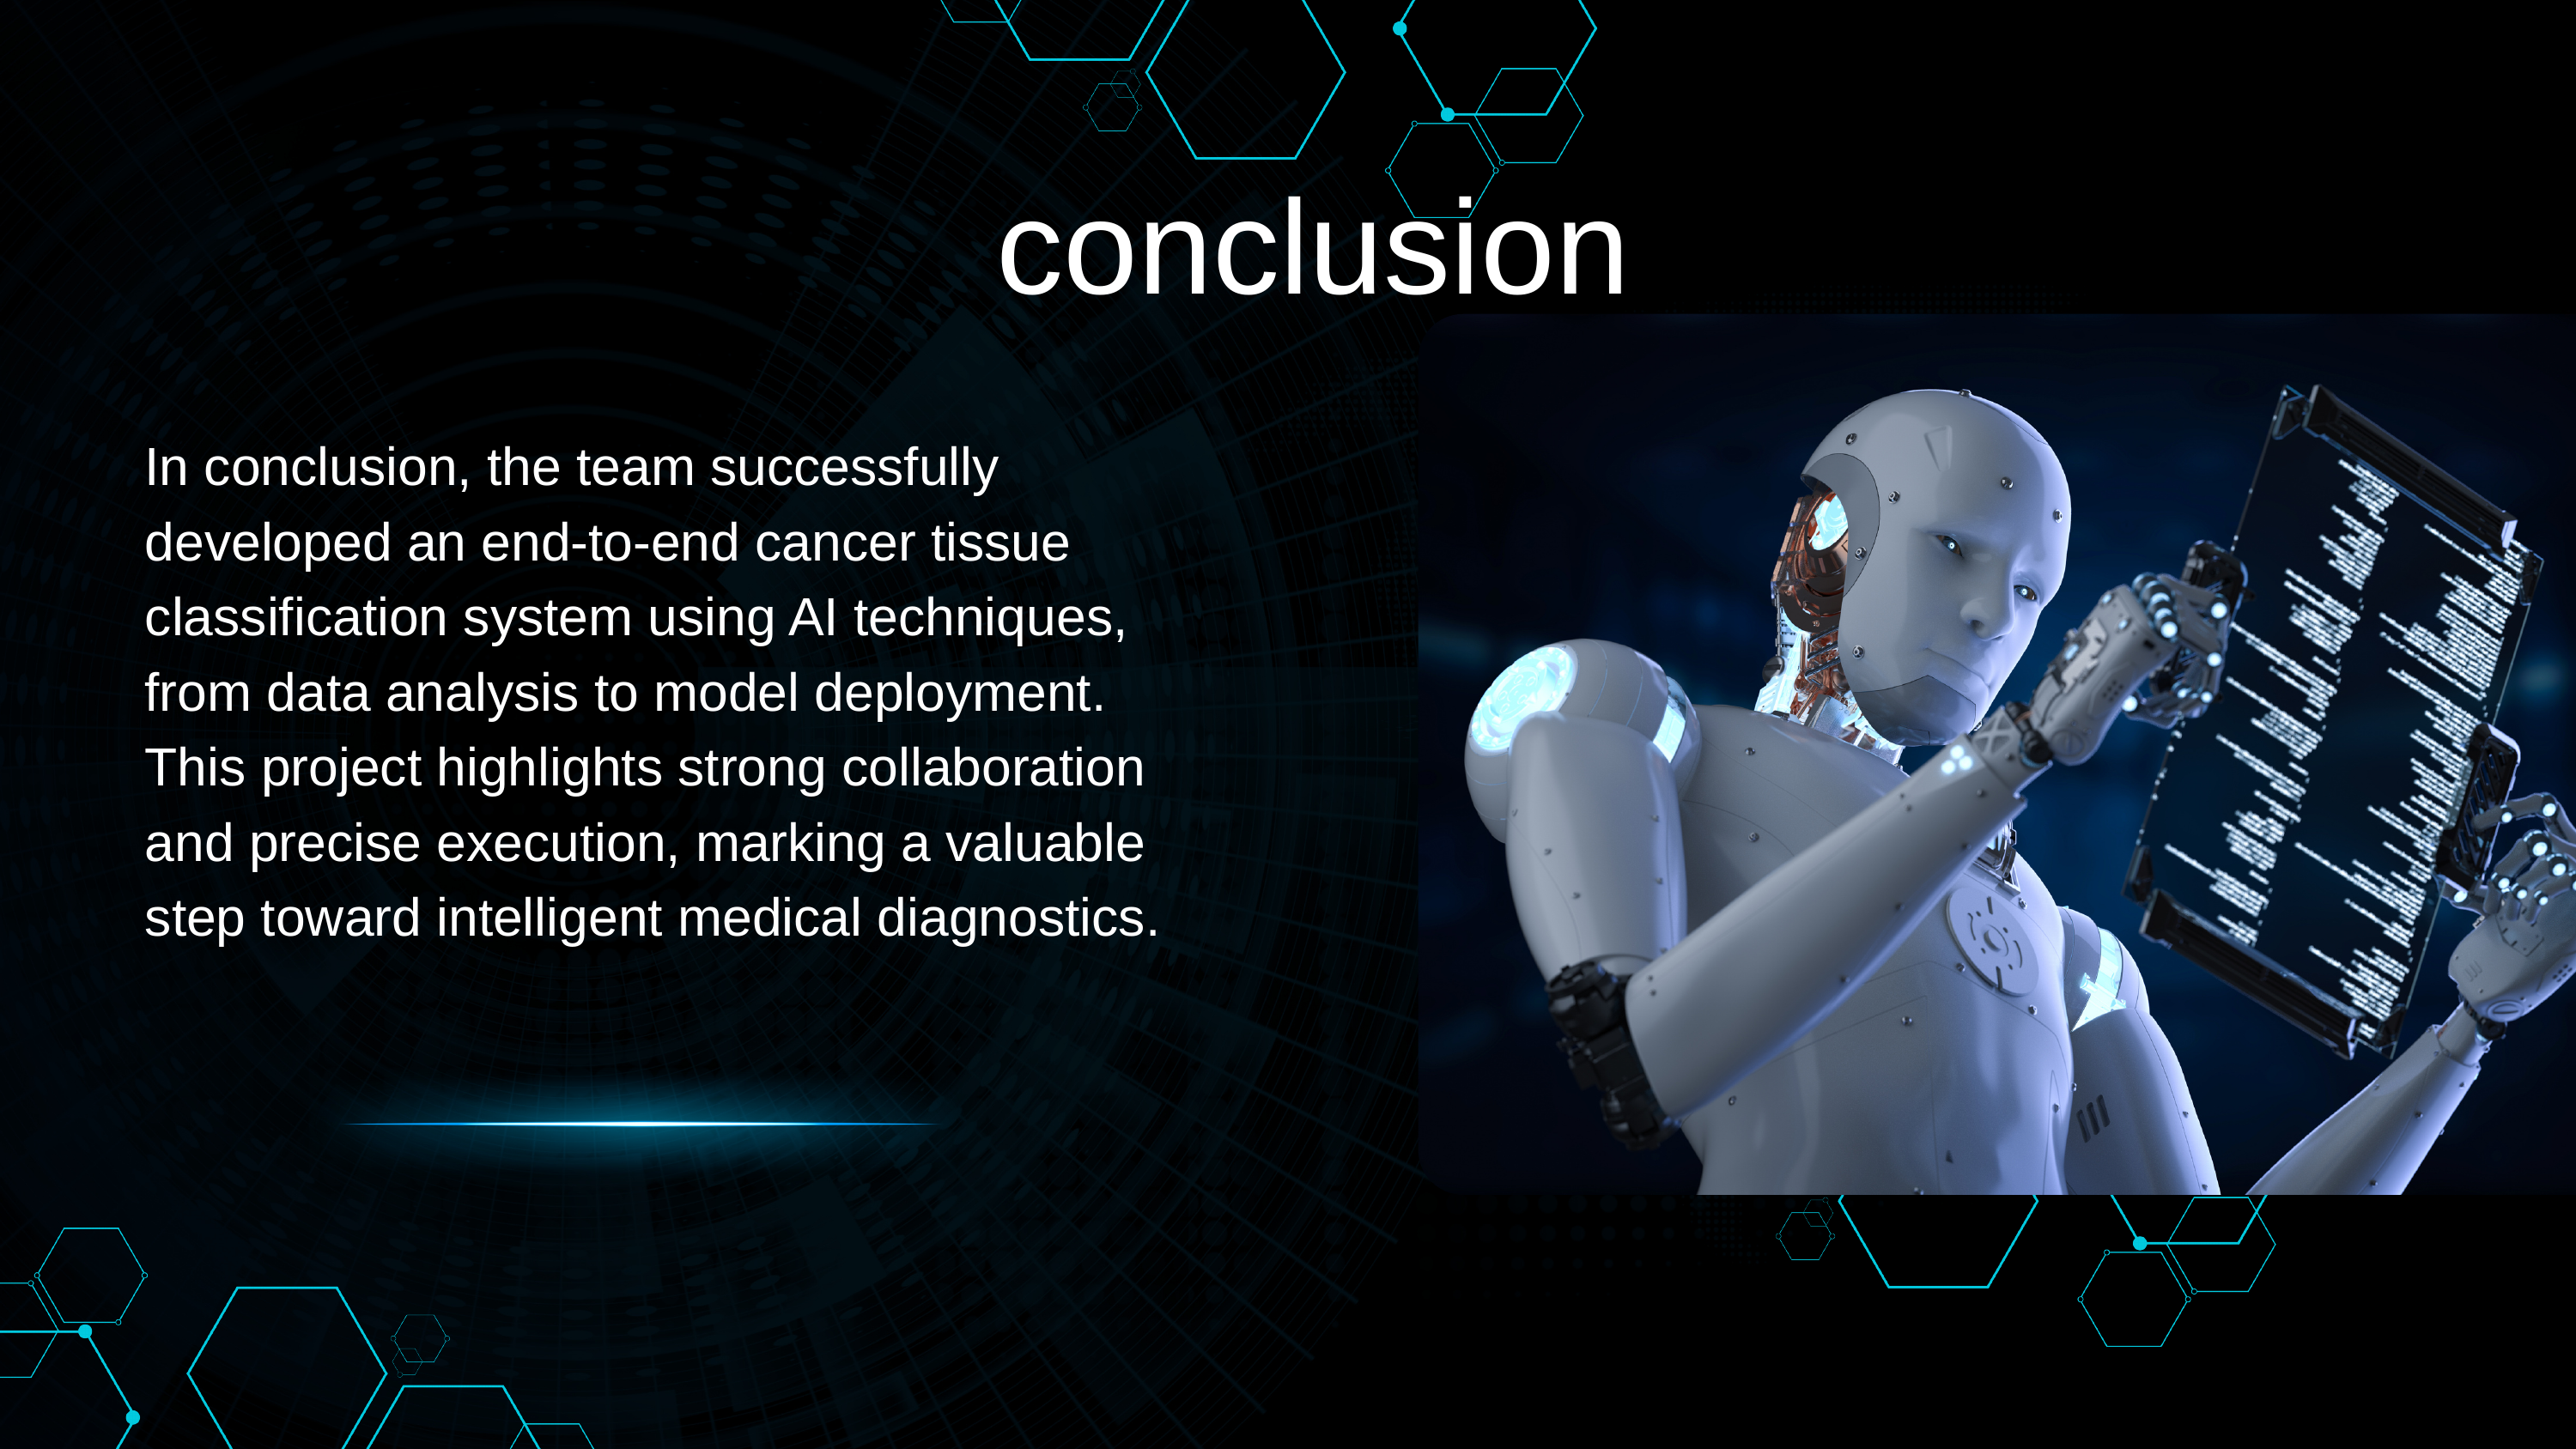

conclusion

In conclusion, the team successfully developed an end-to-end cancer tissue classification system using AI techniques, from data analysis to model deployment. This project highlights strong collaboration and precise execution, marking a valuable step toward intelligent medical diagnostics.